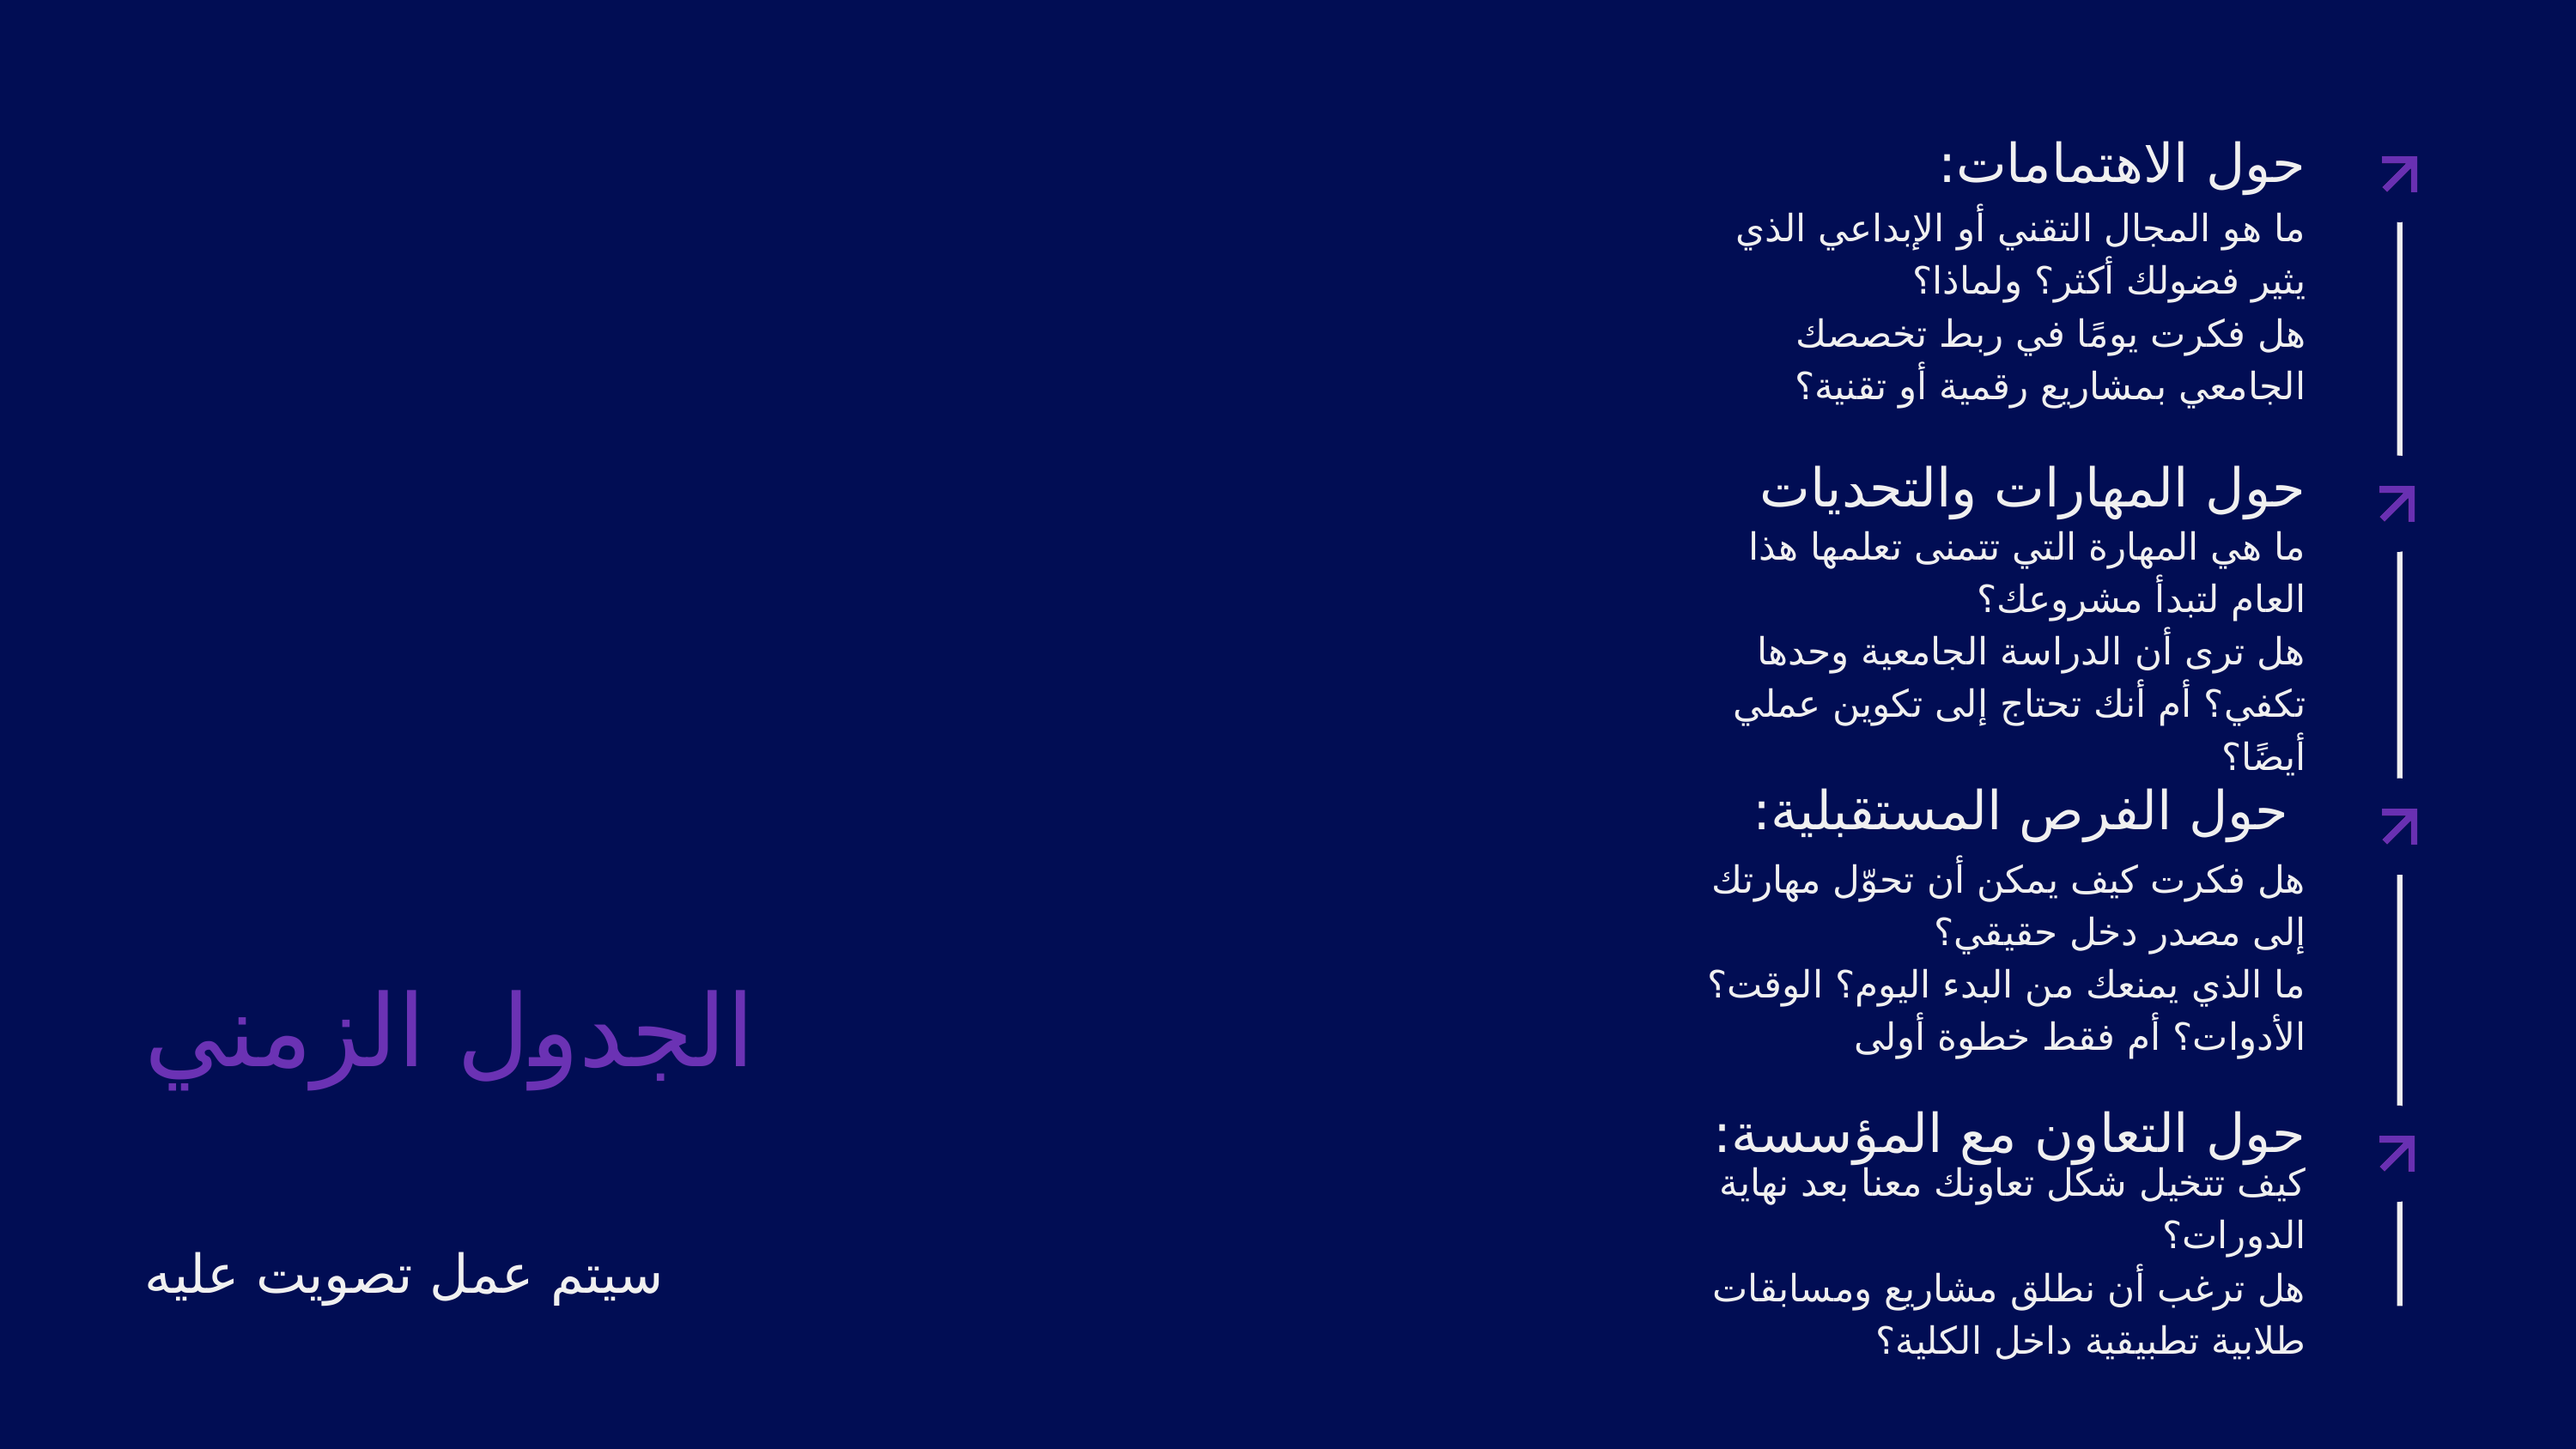

حول الاهتمامات:

ما هو المجال التقني أو الإبداعي الذي يثير فضولك أكثر؟ ولماذا؟
هل فكرت يومًا في ربط تخصصك الجامعي بمشاريع رقمية أو تقنية؟

حول المهارات والتحديات

ما هي المهارة التي تتمنى تعلمها هذا العام لتبدأ مشروعك؟
هل ترى أن الدراسة الجامعية وحدها تكفي؟ أم أنك تحتاج إلى تكوين عملي أيضًا؟

 حول الفرص المستقبلية:

هل فكرت كيف يمكن أن تحوّل مهارتك إلى مصدر دخل حقيقي؟
ما الذي يمنعك من البدء اليوم؟ الوقت؟ الأدوات؟ أم فقط خطوة أولى

الجدول الزمني
حول التعاون مع المؤسسة:

كيف تتخيل شكل تعاونك معنا بعد نهاية الدورات؟
هل ترغب أن نطلق مشاريع ومسابقات طلابية تطبيقية داخل الكلية؟

سيتم عمل تصويت عليه